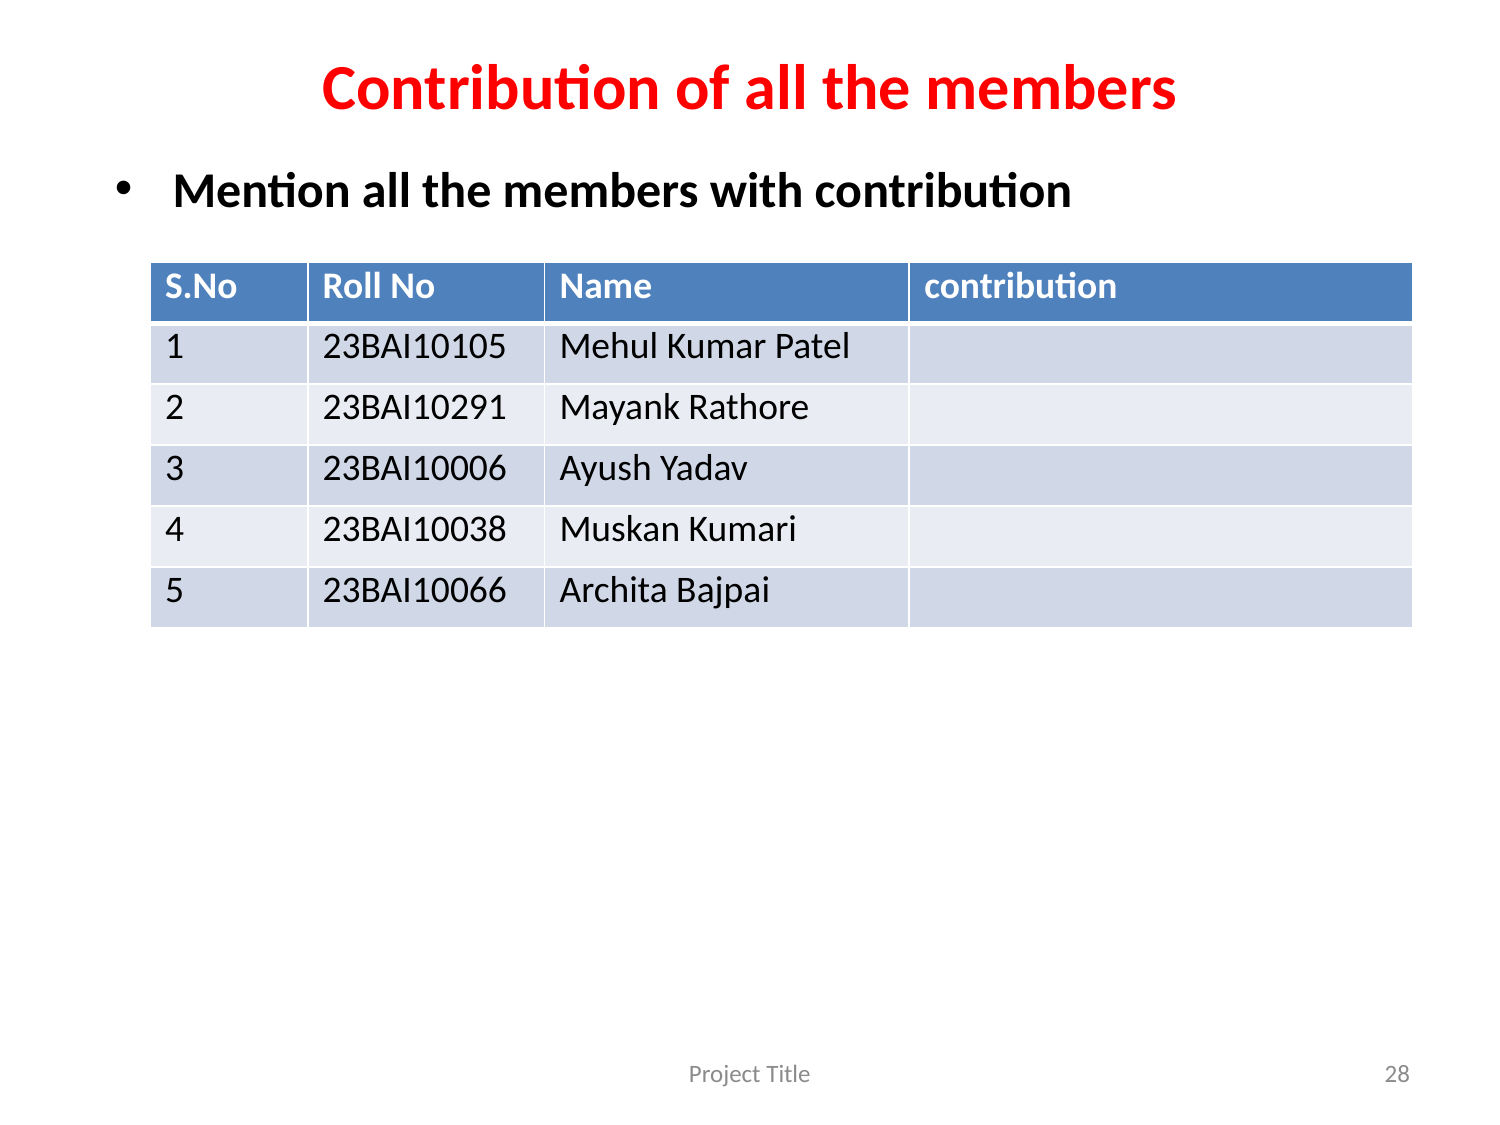

# Contribution of all the members
Mention all the members with contribution
| S.No | Roll No | Name | contribution |
| --- | --- | --- | --- |
| 1 | 23BAI10105 | Mehul Kumar Patel |  |
| 2 | 23BAI10291 | Mayank Rathore |  |
| 3 | 23BAI10006 | Ayush Yadav |  |
| 4 | 23BAI10038 | Muskan Kumari |  |
| 5 | 23BAI10066 | Archita Bajpai |  |
Project Title
28